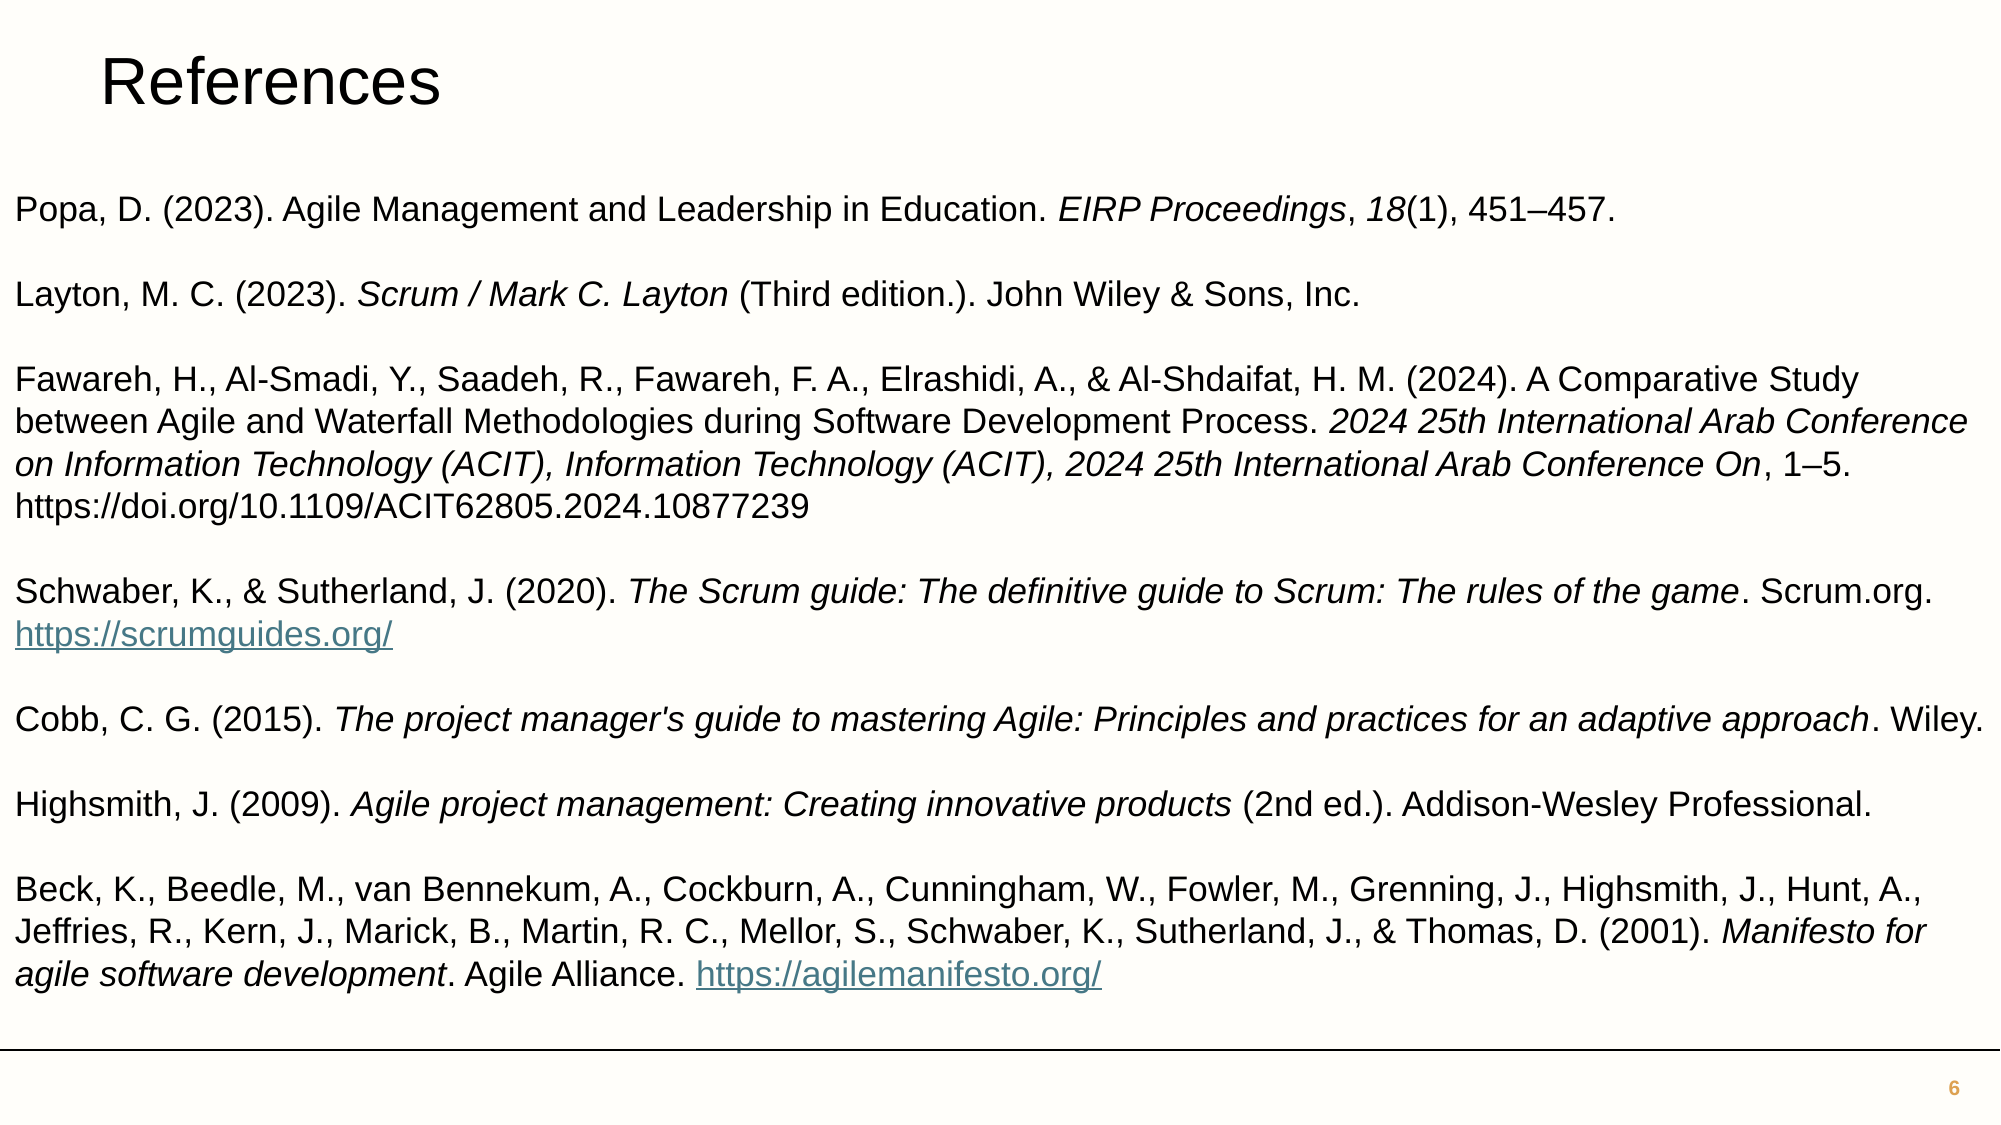

References

Popa, D. (2023). Agile Management and Leadership in Education. EIRP Proceedings, 18(1), 451–457.

Layton, M. C. (2023). Scrum / Mark C. Layton (Third edition.). John Wiley & Sons, Inc.

Fawareh, H., Al-Smadi, Y., Saadeh, R., Fawareh, F. A., Elrashidi, A., & Al-Shdaifat, H. M. (2024). A Comparative Study between Agile and Waterfall Methodologies during Software Development Process. 2024 25th International Arab Conference on Information Technology (ACIT), Information Technology (ACIT), 2024 25th International Arab Conference On, 1–5. https://doi.org/10.1109/ACIT62805.2024.10877239

Schwaber, K., & Sutherland, J. (2020). The Scrum guide: The definitive guide to Scrum: The rules of the game. Scrum.org. https://scrumguides.org/

Cobb, C. G. (2015). The project manager's guide to mastering Agile: Principles and practices for an adaptive approach. Wiley.

Highsmith, J. (2009). Agile project management: Creating innovative products (2nd ed.). Addison-Wesley Professional.
Beck, K., Beedle, M., van Bennekum, A., Cockburn, A., Cunningham, W., Fowler, M., Grenning, J., Highsmith, J., Hunt, A., Jeffries, R., Kern, J., Marick, B., Martin, R. C., Mellor, S., Schwaber, K., Sutherland, J., & Thomas, D. (2001). Manifesto for agile software development. Agile Alliance. https://agilemanifesto.org/

6